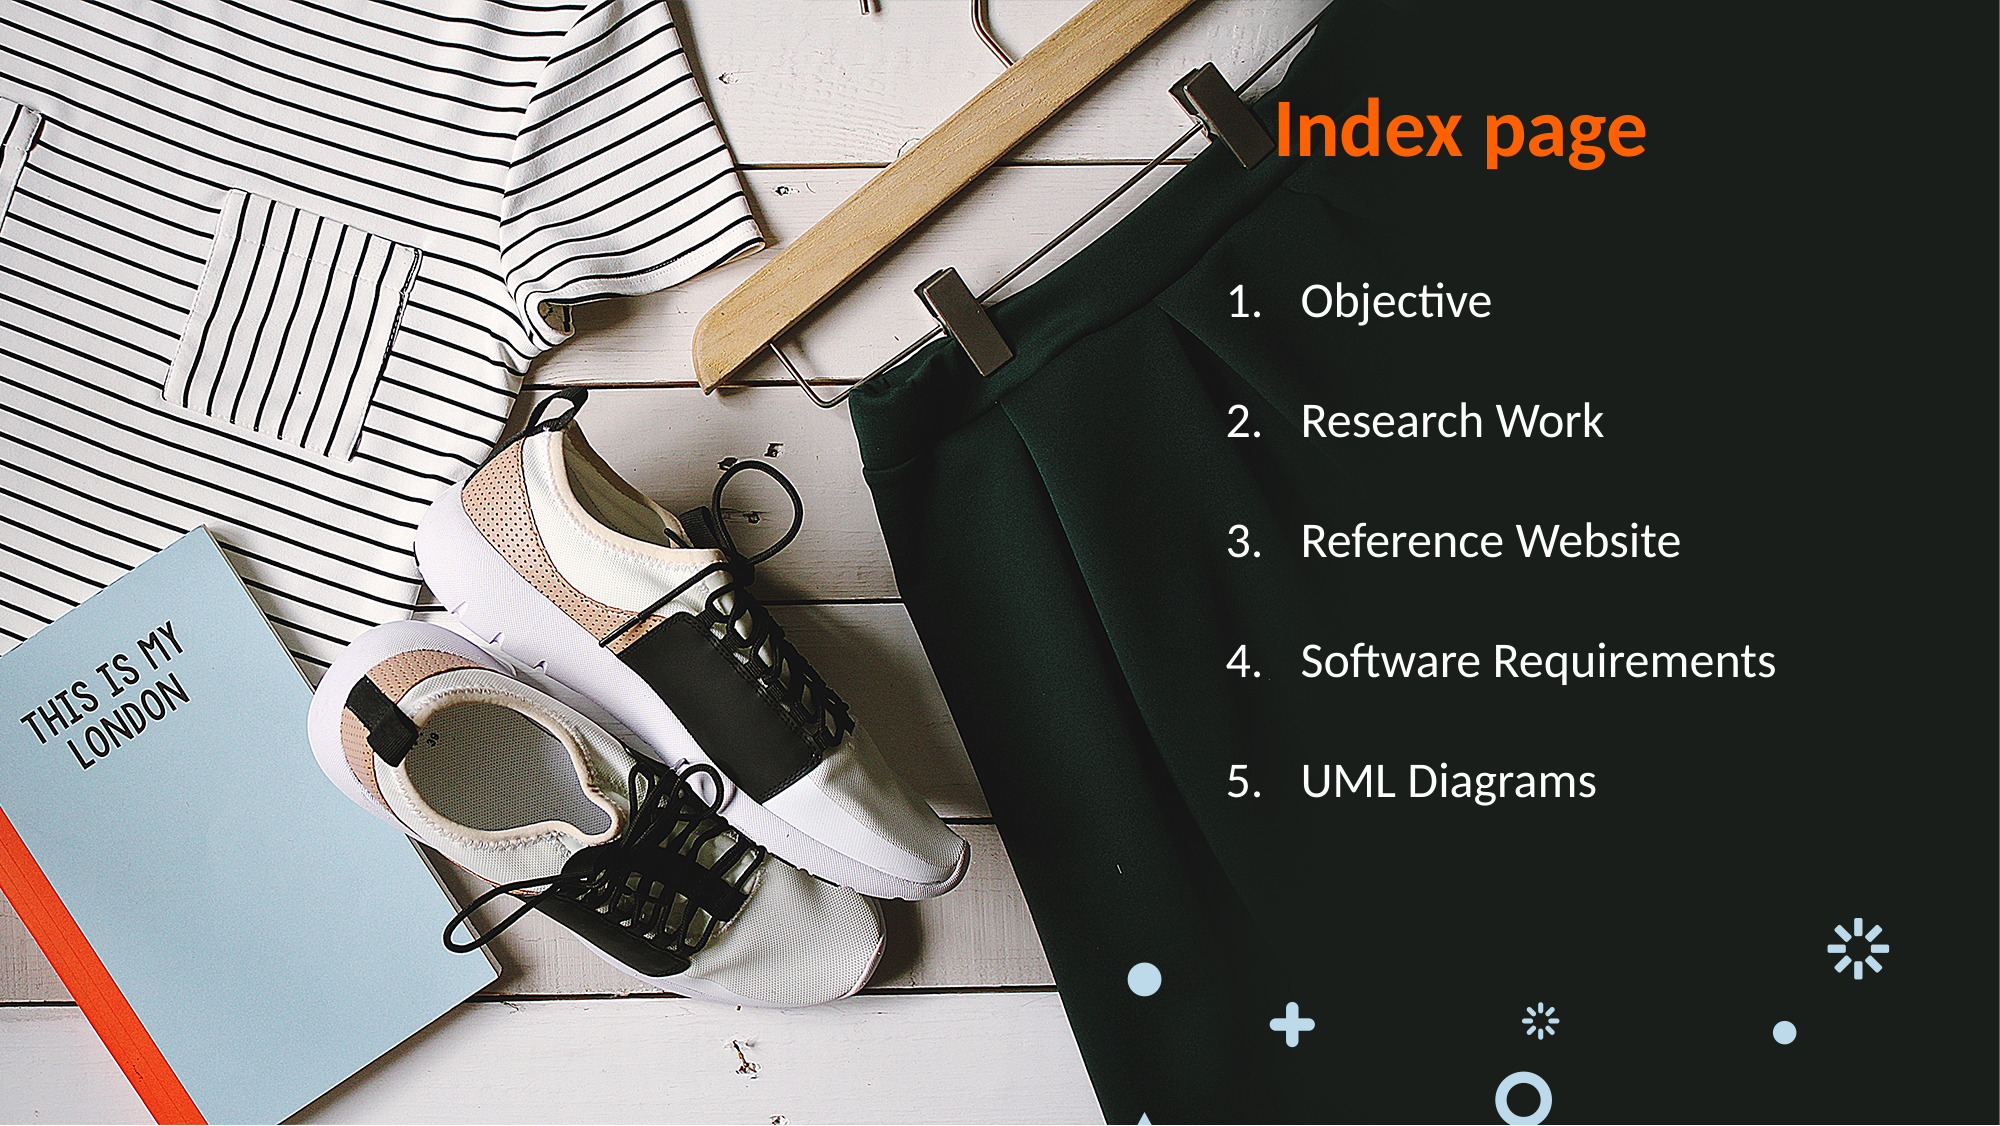

Index page
Objective
Research Work
Reference Website
Software Requirements
UML Diagrams